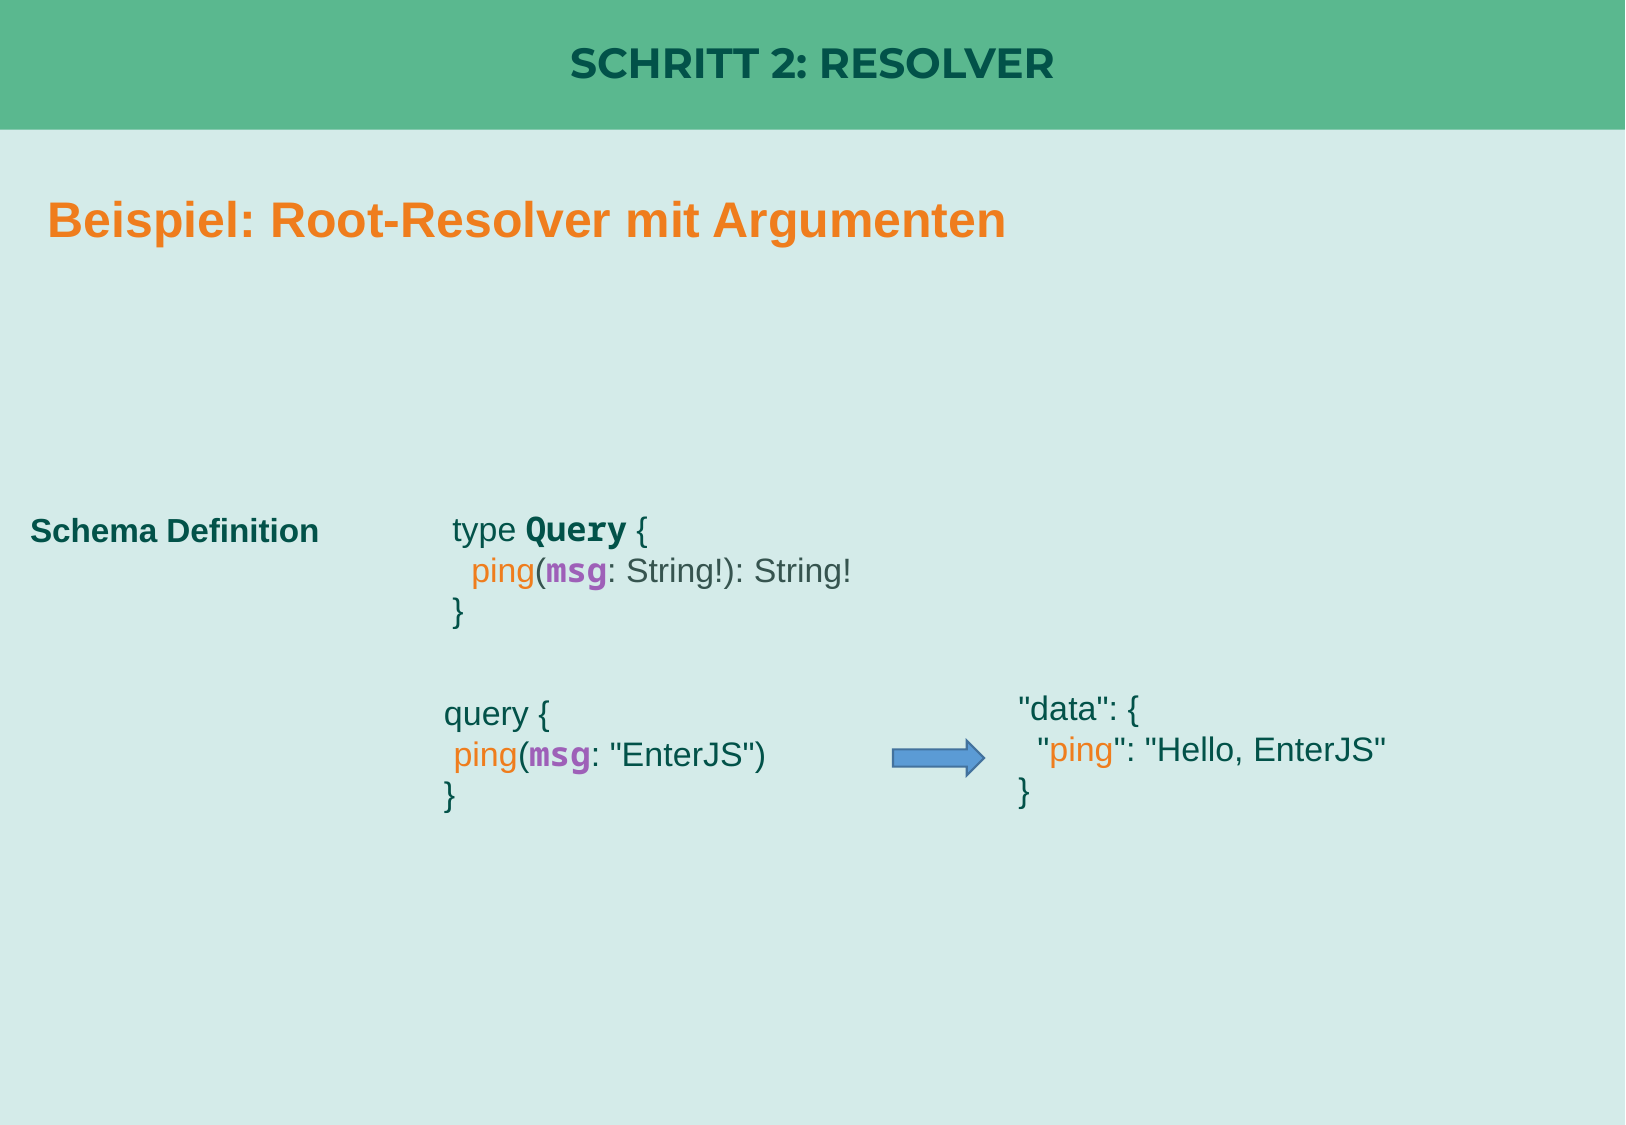

# Schritt 2: Resolver
Beispiel: Root-Resolver mit Argumenten
Schema Definition
type Query {
  ping(msg: String!): String!
}

"data": {
  "ping": "Hello, EnterJS"
}
query {
 ping(msg: "EnterJS")
}